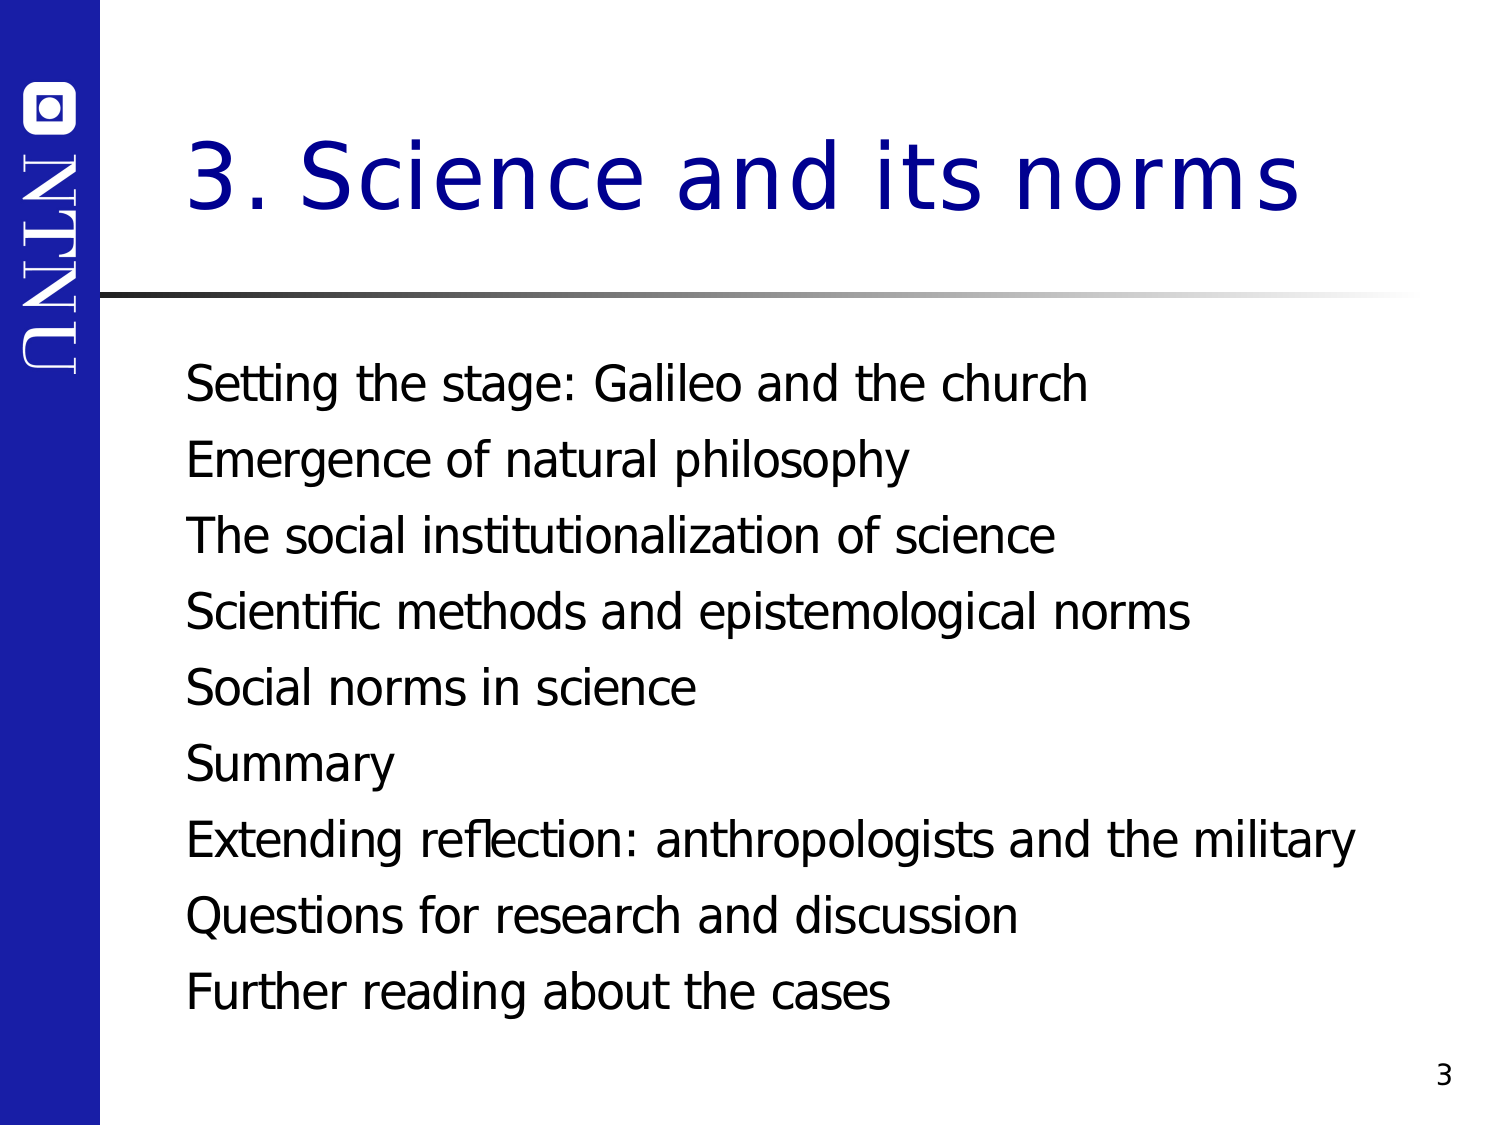

# 3. Science and its norms
Setting the stage: Galileo and the church
Emergence of natural philosophy
The social institutionalization of science
Scientific methods and epistemological norms
Social norms in science
Summary
Extending reflection: anthropologists and the military
Questions for research and discussion
Further reading about the cases
3